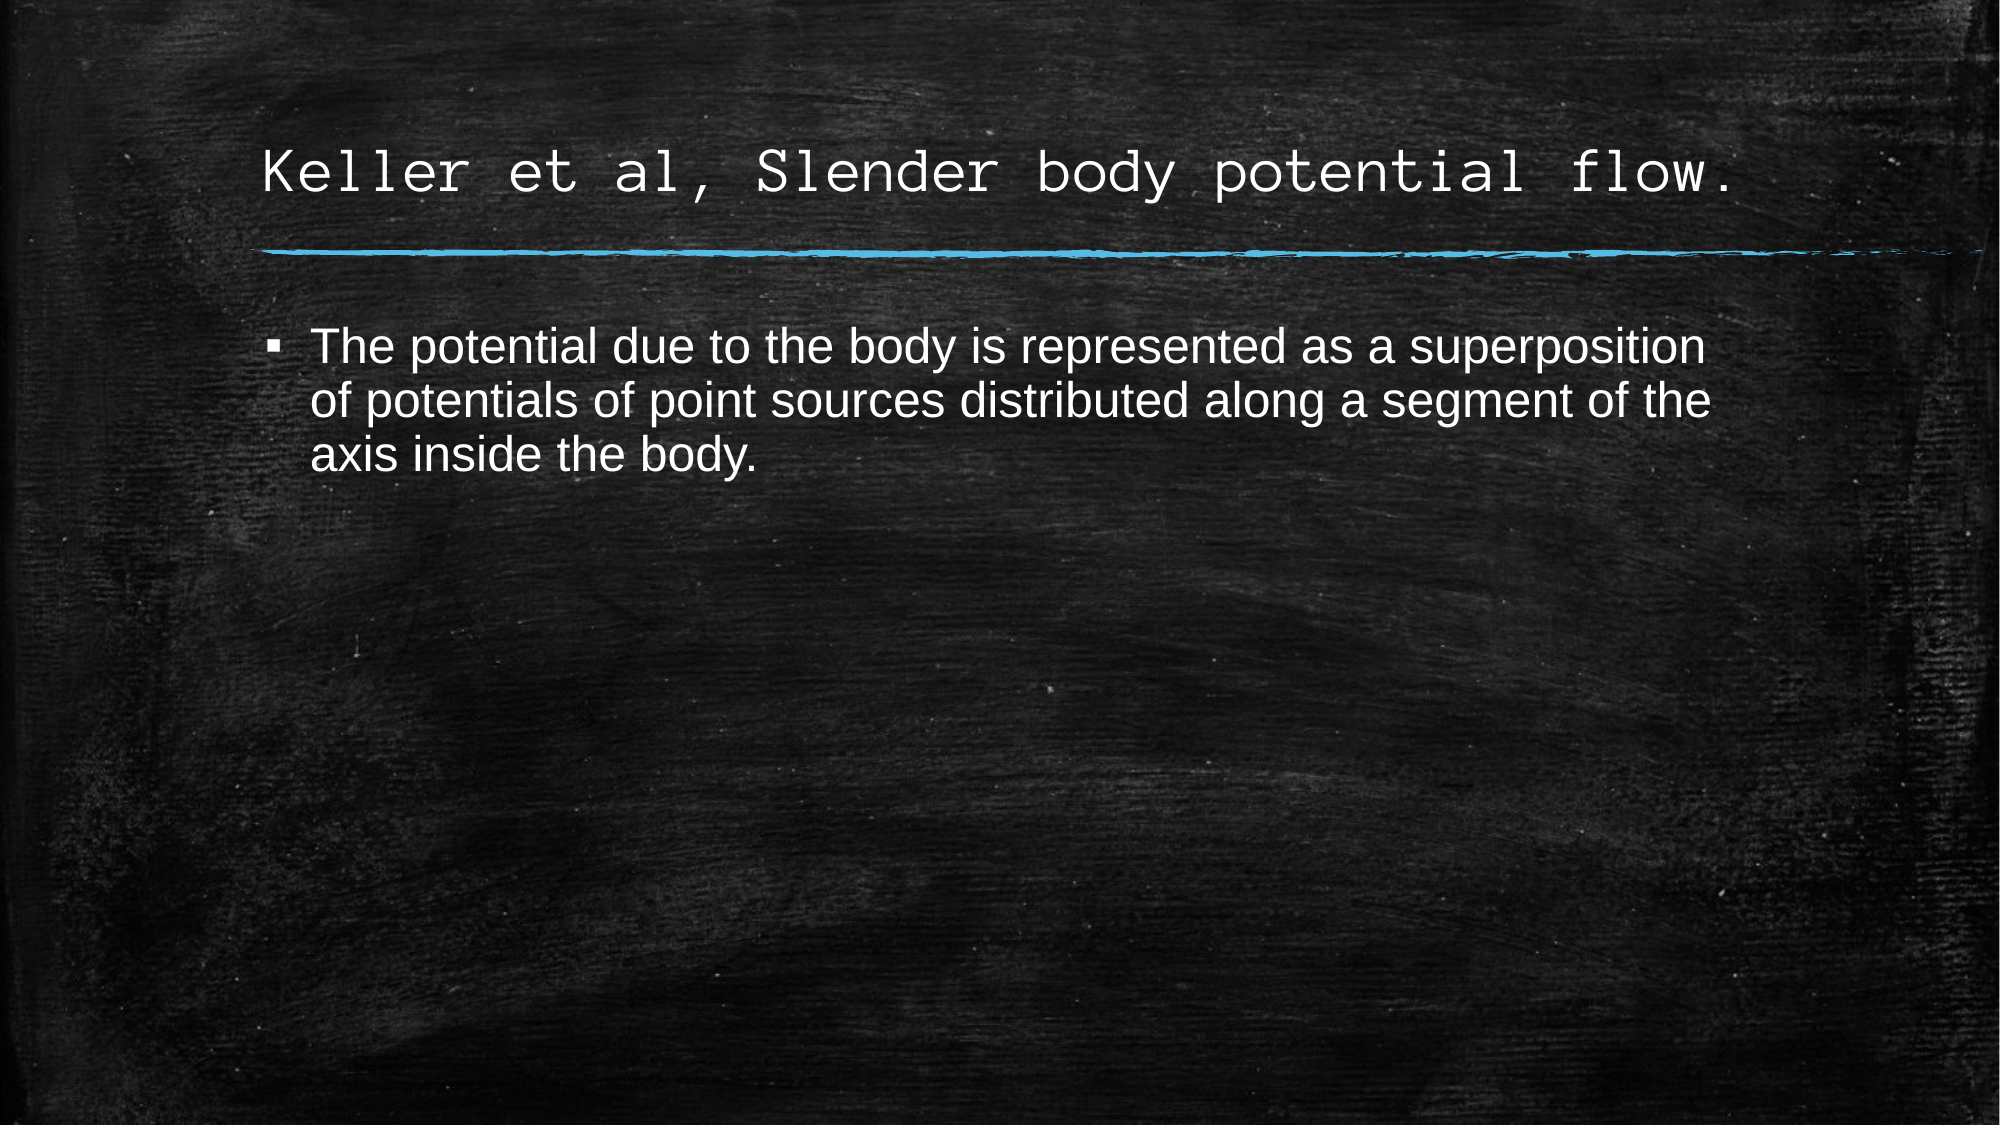

# Keller et al, Slender body potential flow.
The potential due to the body is represented as a superposition of potentials of point sources distributed along a segment of the axis inside the body.